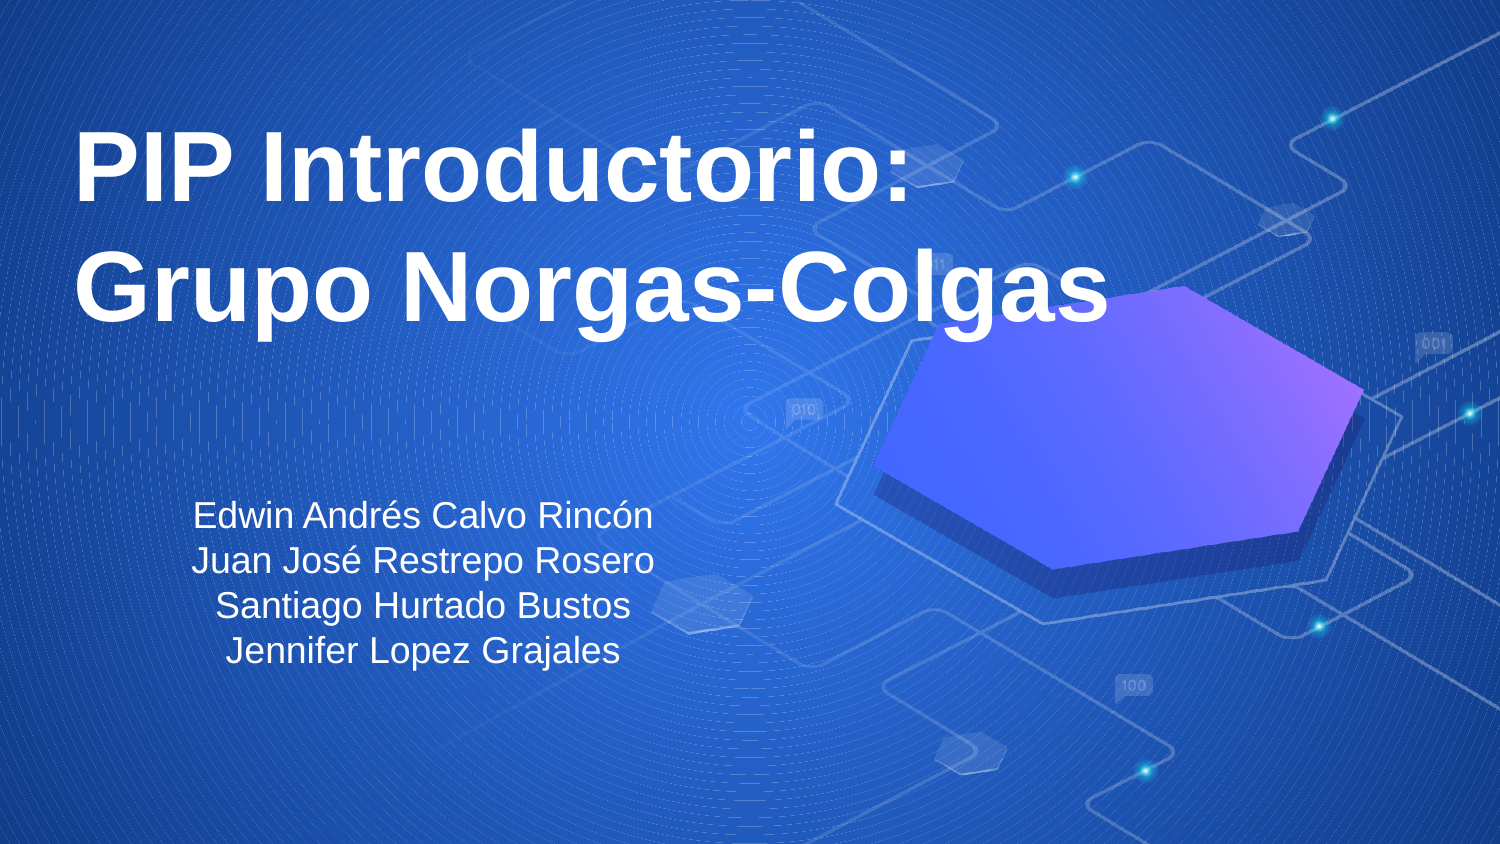

# PIP Introductorio: Grupo Norgas-Colgas
Edwin Andrés Calvo Rincón
Juan José Restrepo Rosero
Santiago Hurtado Bustos
Jennifer Lopez Grajales